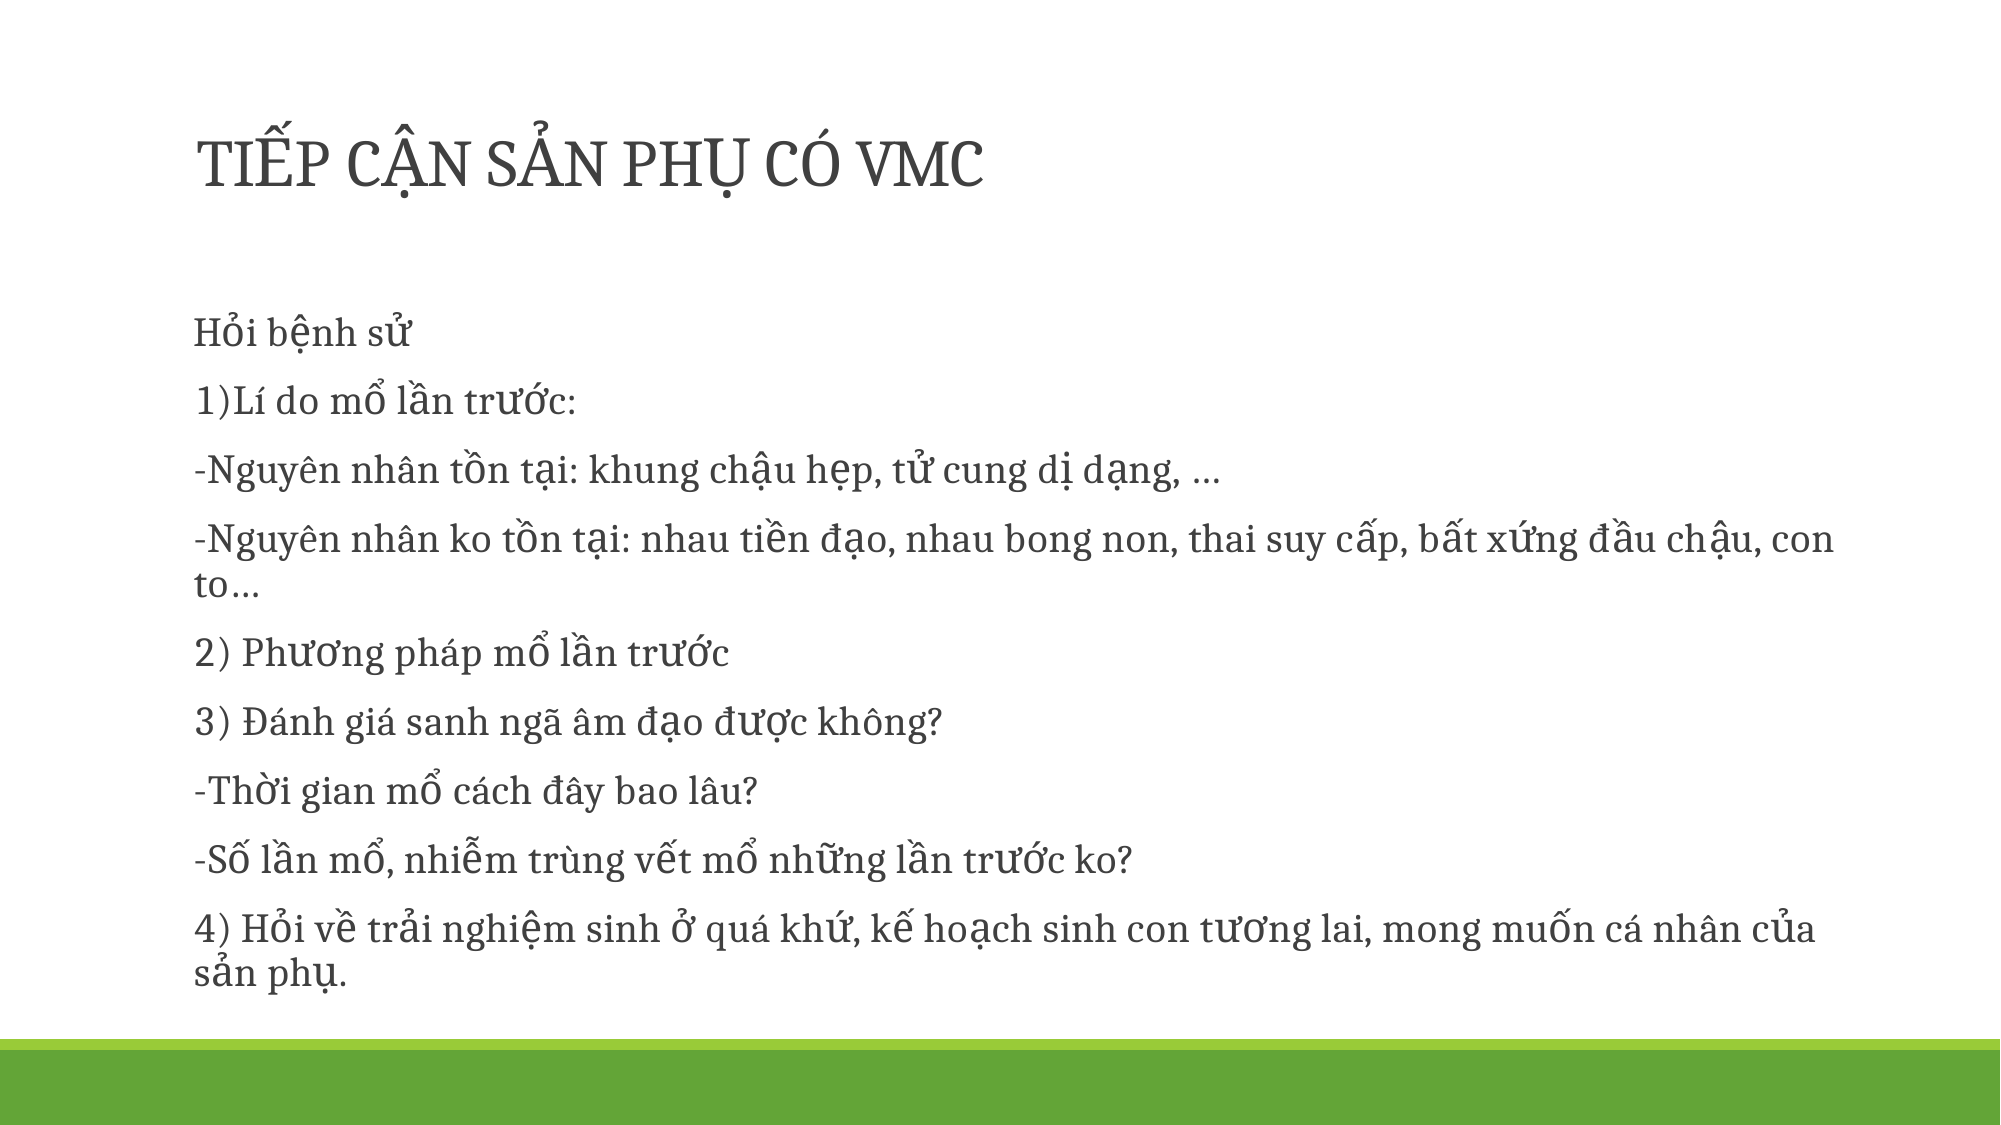

# TIẾP CẬN SẢN PHỤ CÓ VMC
Hỏi bệnh sử
1)Lí do mổ lần trước:
-Nguyên nhân tồn tại: khung chậu hẹp, tử cung dị dạng, …
-Nguyên nhân ko tồn tại: nhau tiền đạo, nhau bong non, thai suy cấp, bất xứng đầu chậu, con to…
2) Phương pháp mổ lần trước
3) Đánh giá sanh ngã âm đạo được không?
-Thời gian mổ cách đây bao lâu?
-Số lần mổ, nhiễm trùng vết mổ những lần trước ko?
4) Hỏi về trải nghiệm sinh ở quá khứ, kế hoạch sinh con tương lai, mong muốn cá nhân của sản phụ.